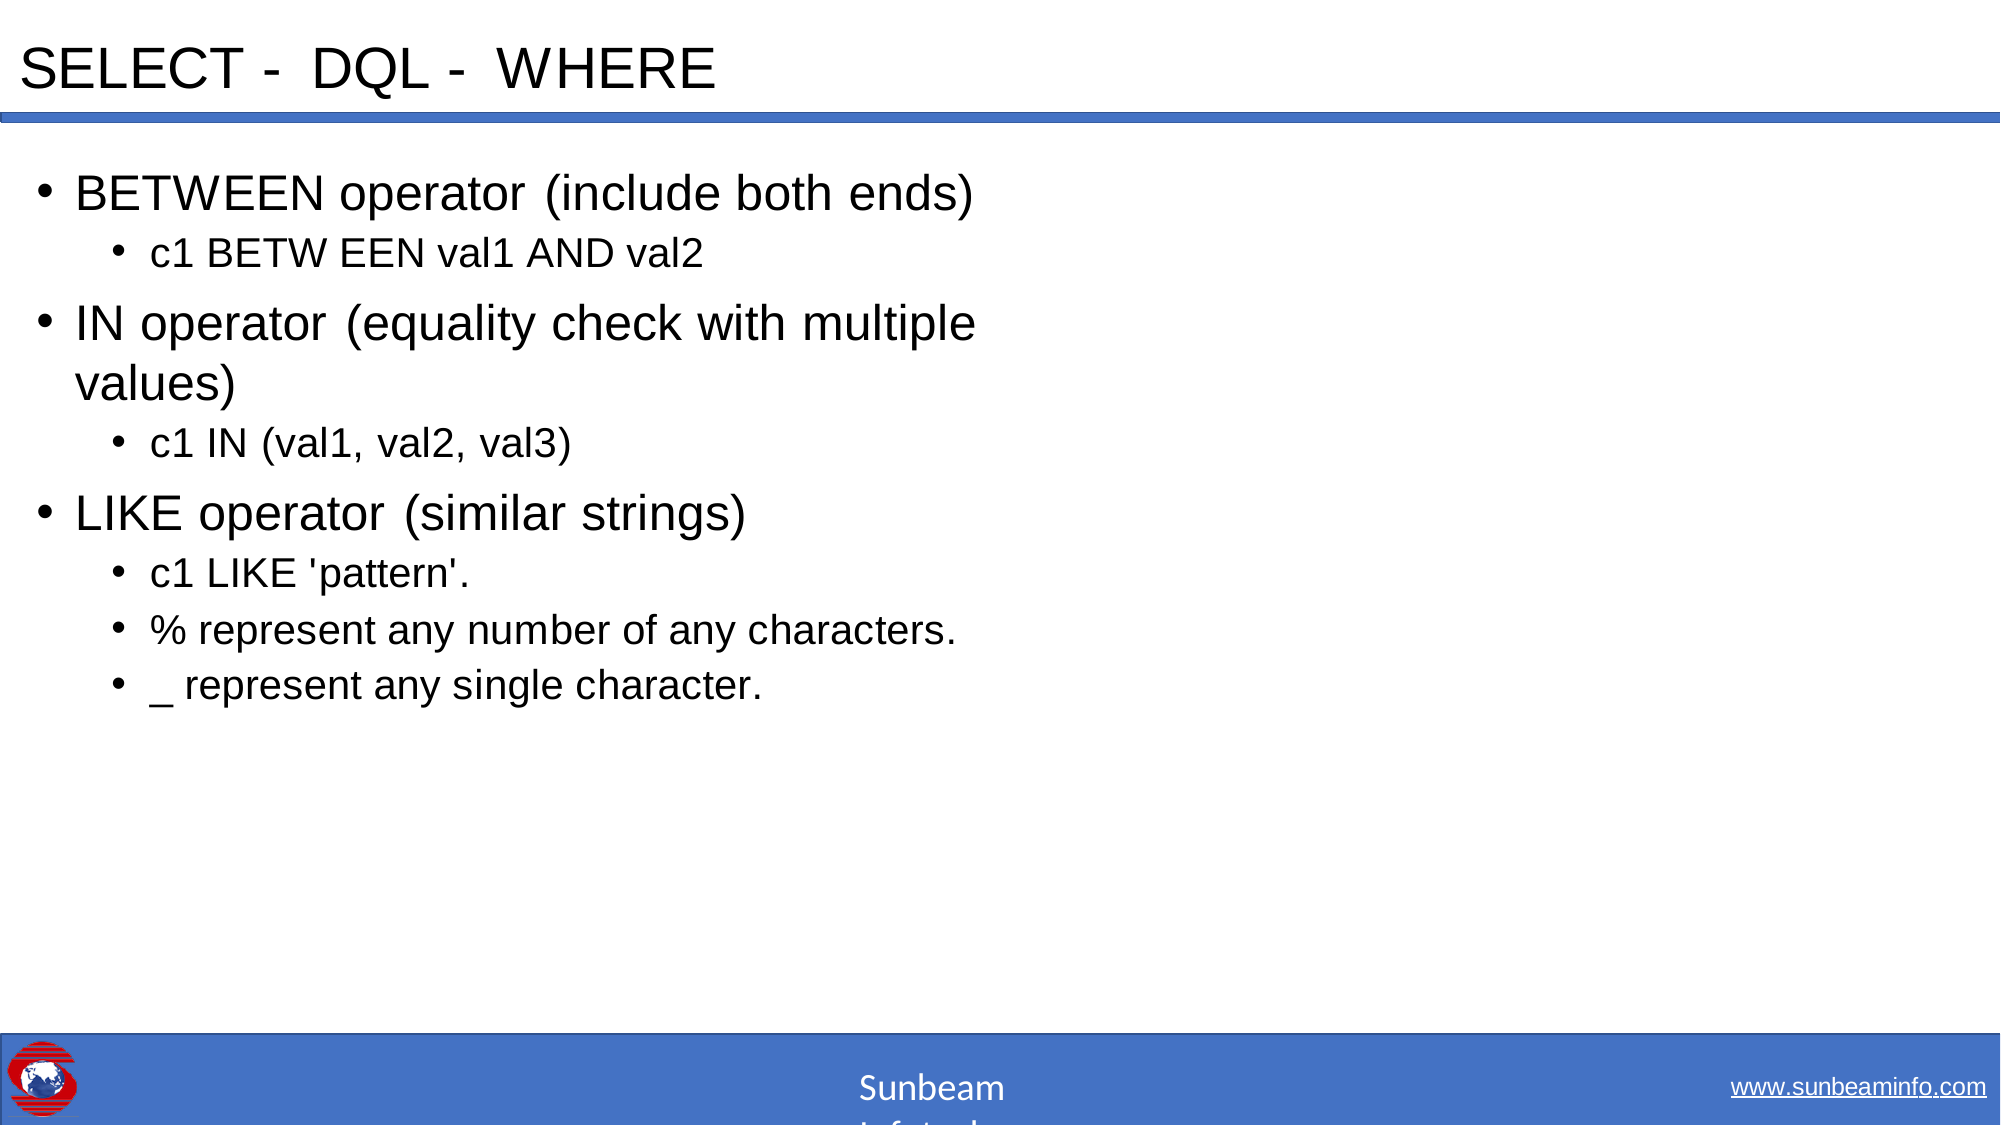

# SELECT - DQL - WHERE

BETWEEN operator (include both ends)
c1 BETW EEN val1 AND val2
IN operator (equality check with multiple values)
c1 IN (val1, val2, val3)
LIKE operator (similar strings)
c1 LIKE 'pattern'.
% represent any number of any characters.
_ represent any single character.
Sunbeam Infotech
www.sunbeaminfo.com